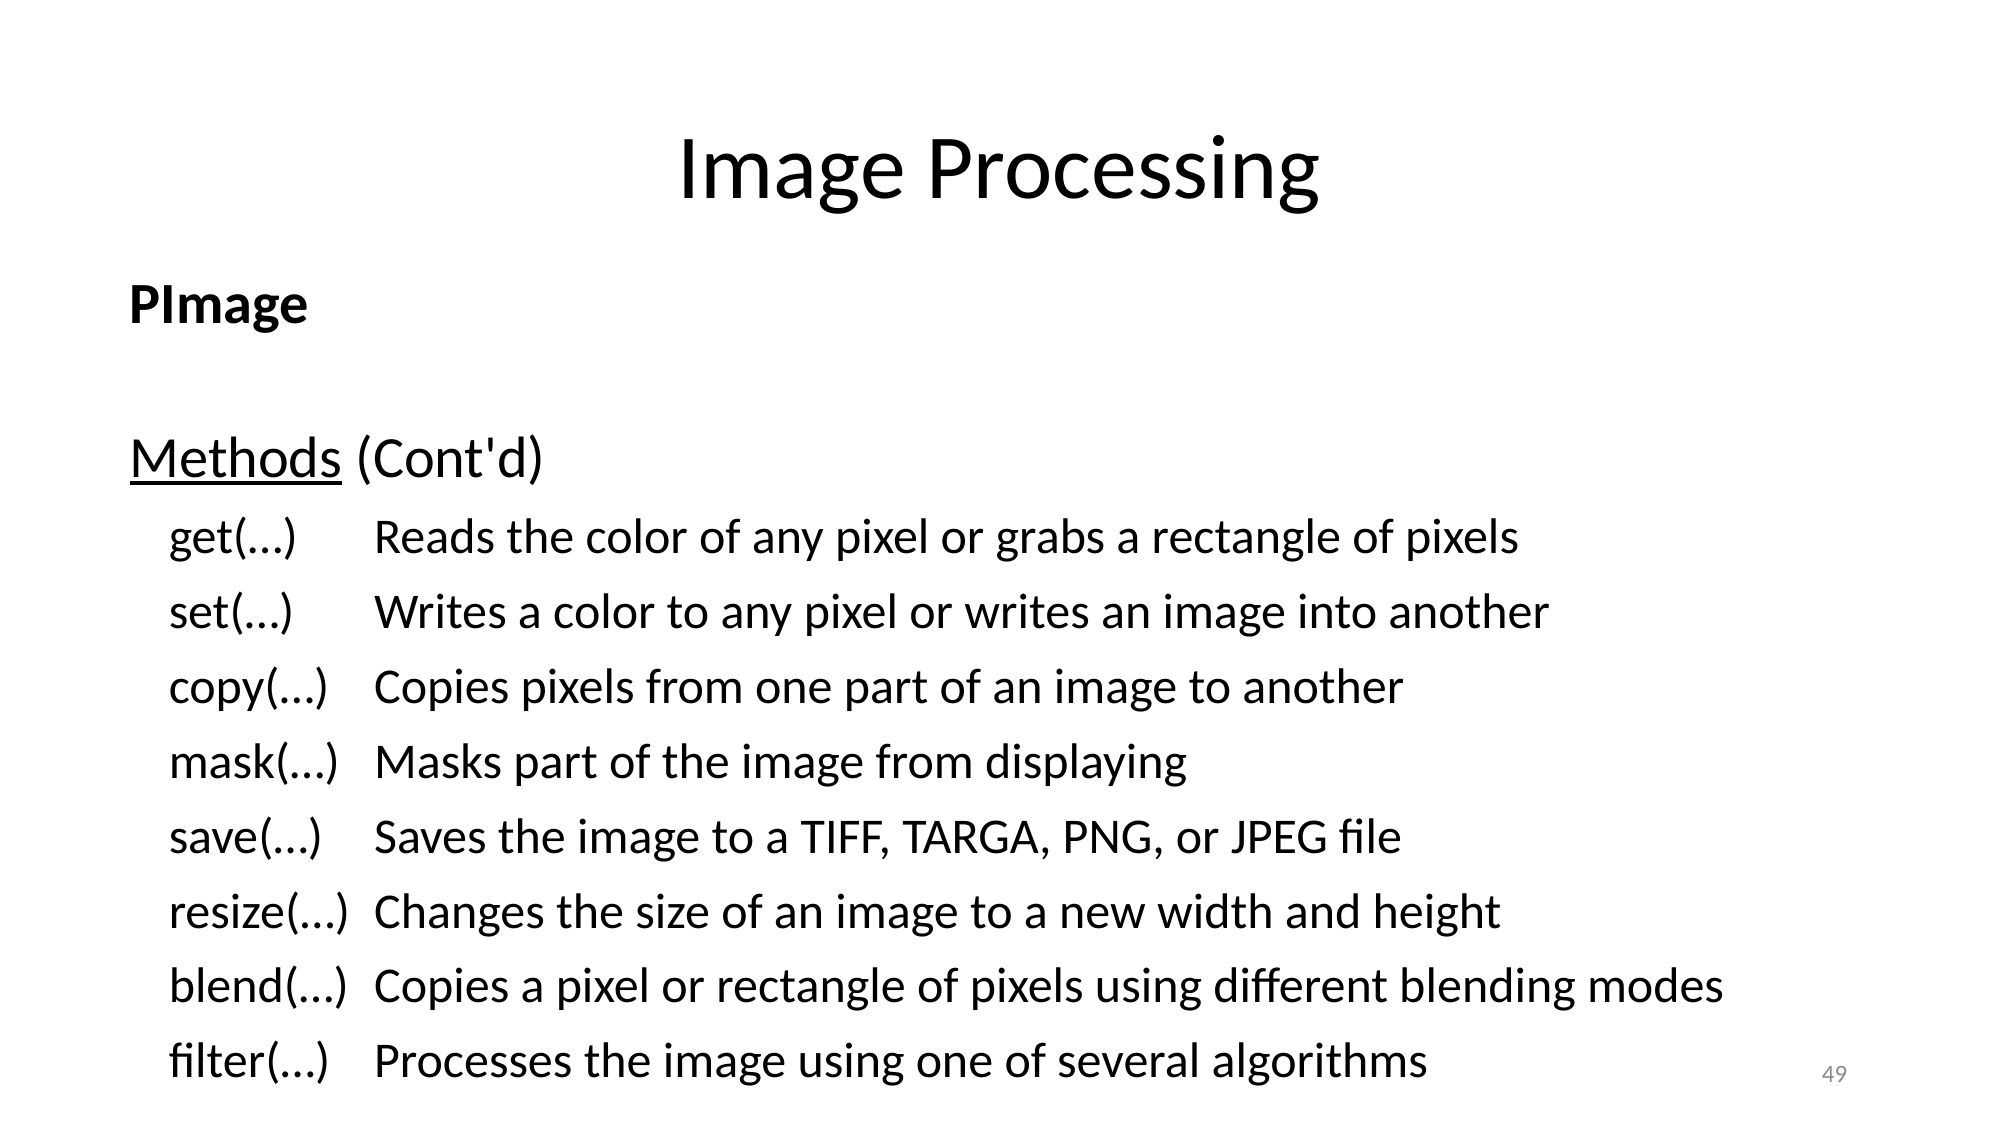

# Image Processing
PImage

Methods (Cont'd)
get(…) 	Reads the color of any pixel or grabs a rectangle of pixels
set(…) 	Writes a color to any pixel or writes an image into another
copy(…) 	Copies pixels from one part of an image to another
mask(…) 	Masks part of the image from displaying
save(…) 	Saves the image to a TIFF, TARGA, PNG, or JPEG file
resize(…) 	Changes the size of an image to a new width and height
blend(…) 	Copies a pixel or rectangle of pixels using different blending modes
filter(…) 	Processes the image using one of several algorithms
49